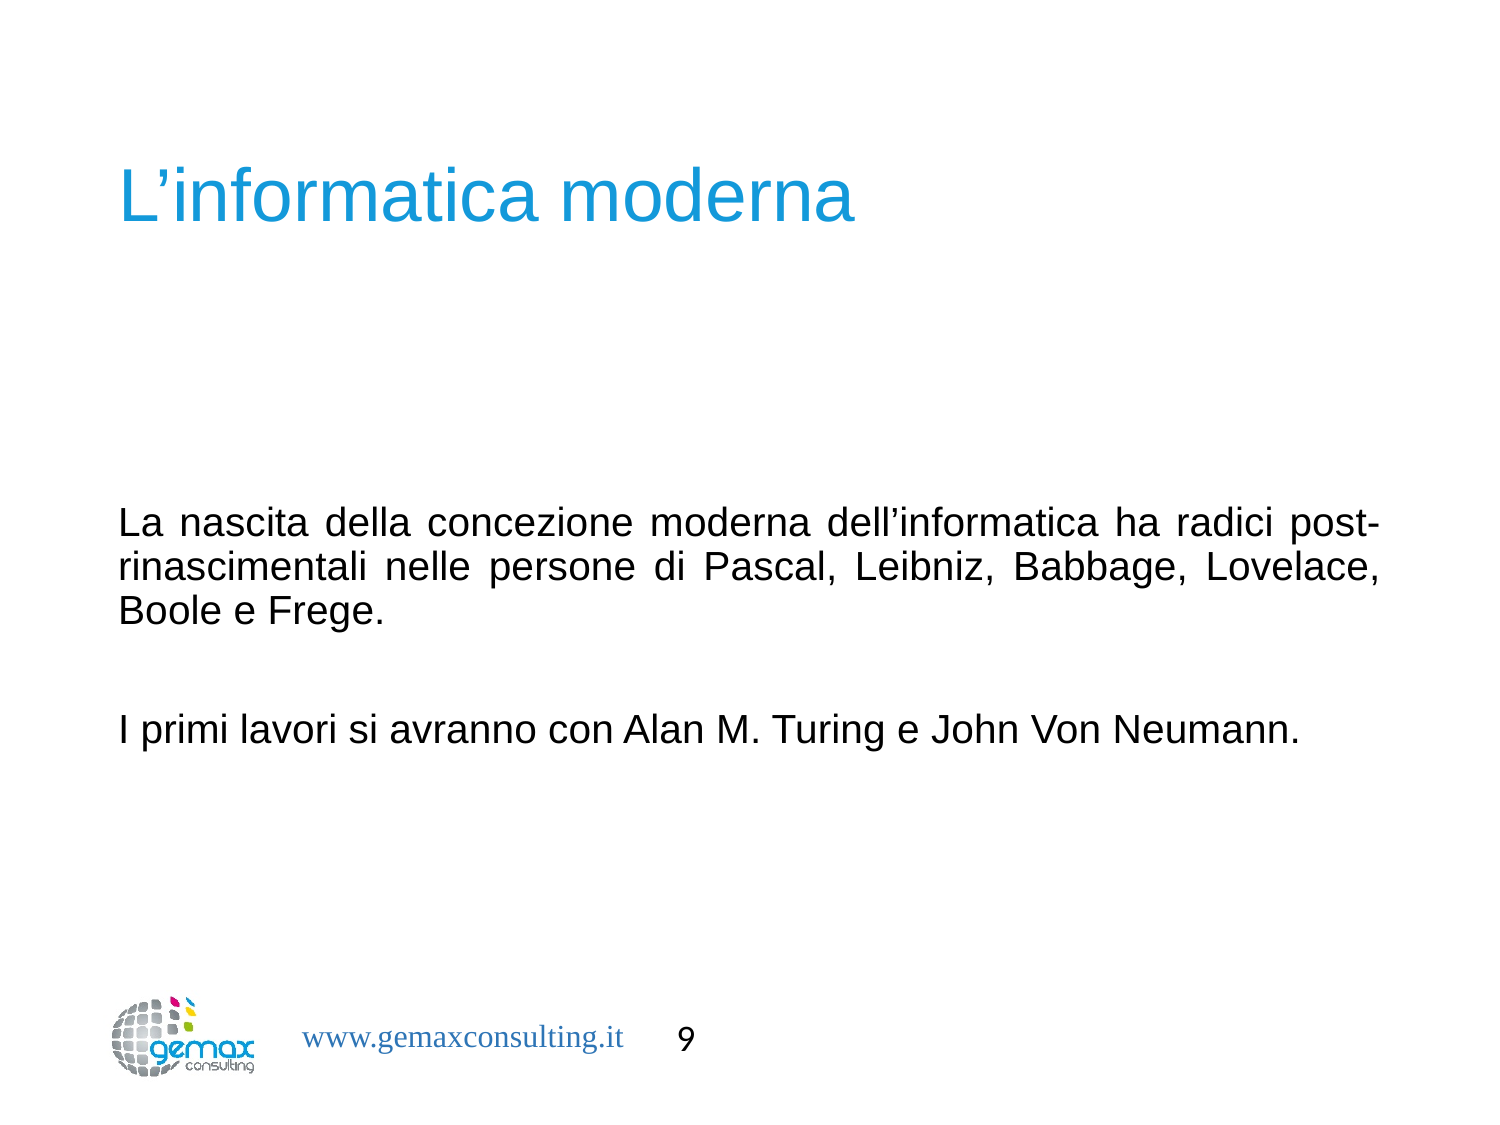

# L’informatica moderna
La nascita della concezione moderna dell’informatica ha radici post-rinascimentali nelle persone di Pascal, Leibniz, Babbage, Lovelace, Boole e Frege.

I primi lavori si avranno con Alan M. Turing e John Von Neumann.

9